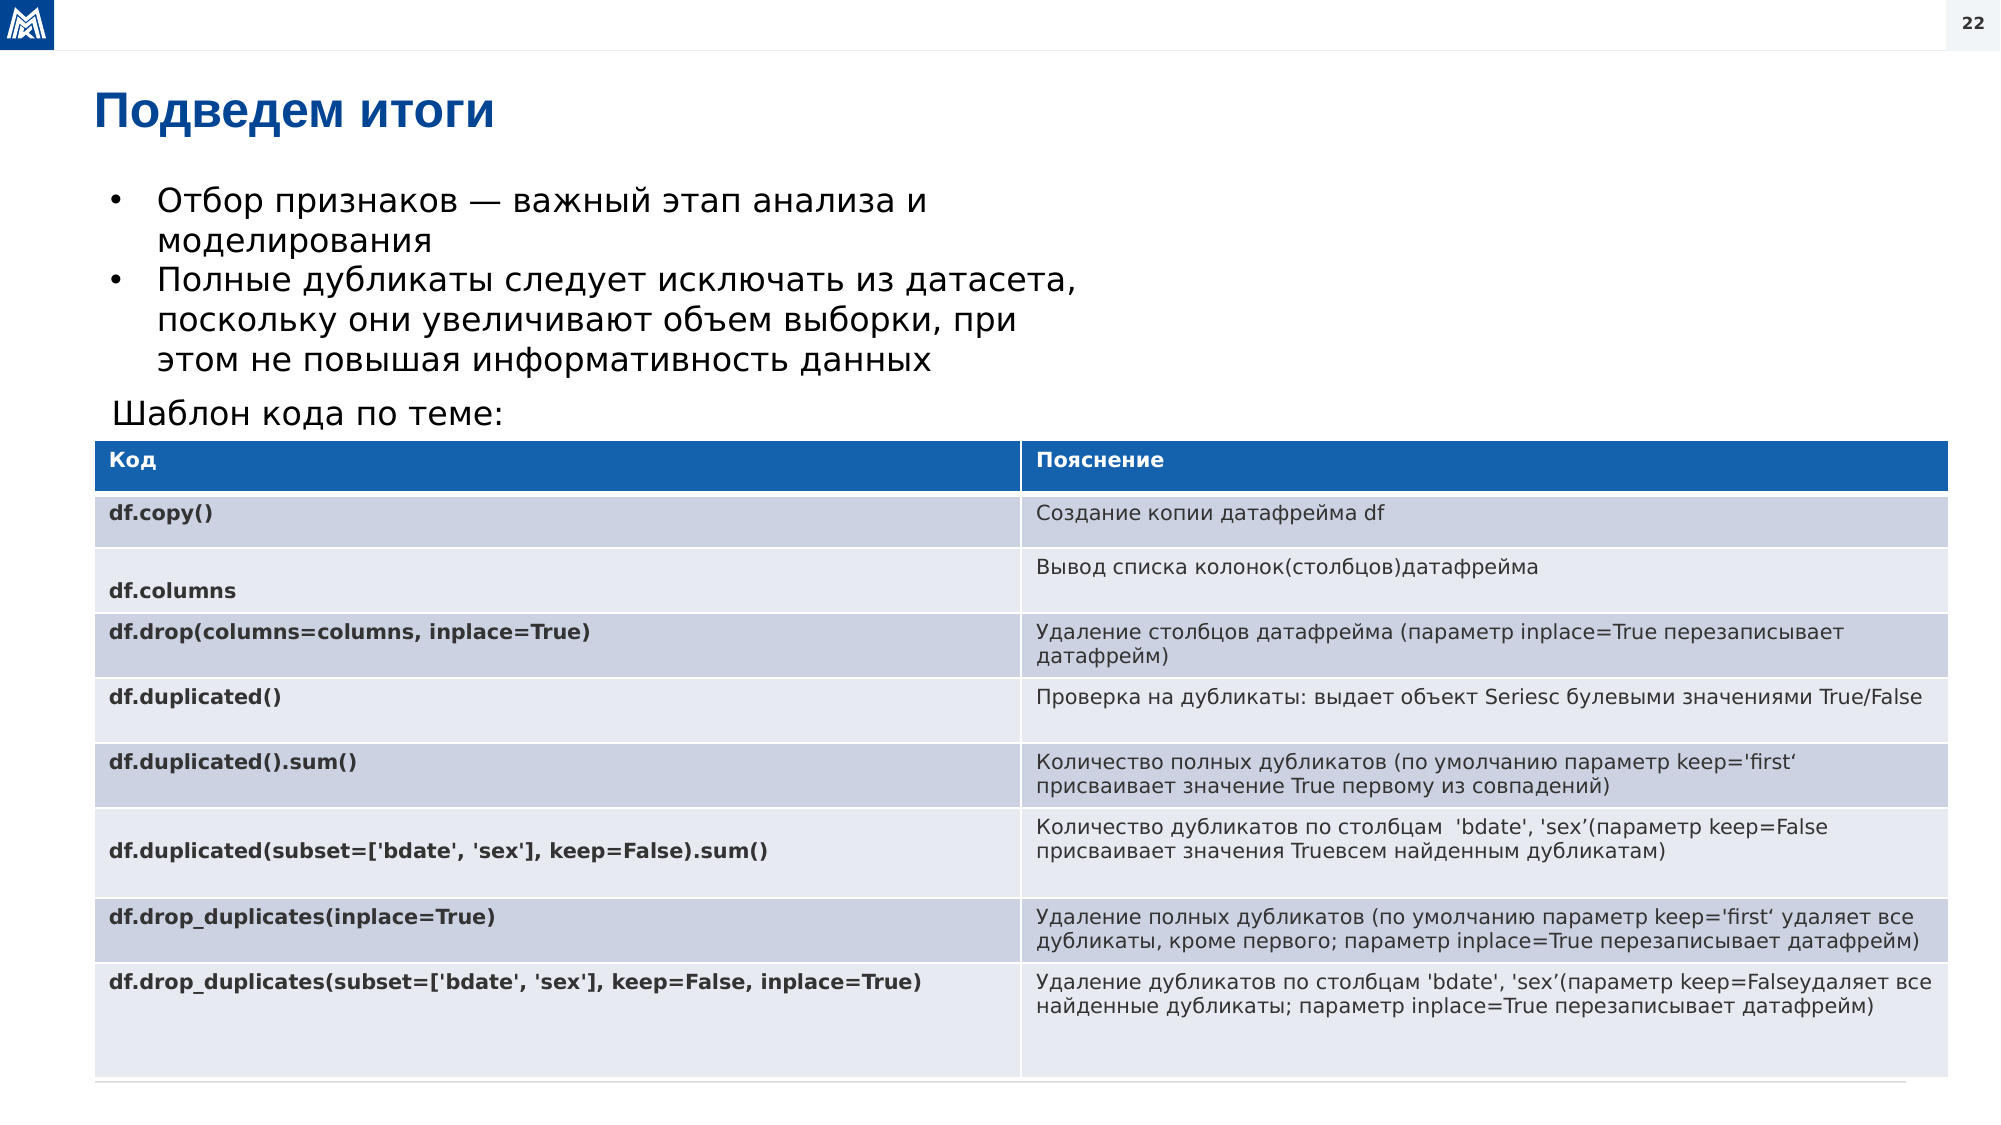

# Подведем итоги
Отбор признаков — важный этап анализа и моделирования
Полные дубликаты следует исключать из датасета, поскольку они увеличивают объем выборки, при этом не повышая информативность данных
Шаблон кода по теме:
| Код | Пояснение |
| --- | --- |
| df.copy() | Создание копии датафрейма df |
| df.columns | Вывод списка колонок(столбцов)датафрейма |
| df.drop(columns=columns, inplace=True) | Удаление столбцов датафрейма (параметр inplace=True перезаписывает датафрейм) |
| df.duplicated() | Проверка на дубликаты: выдает объект Seriesс булевыми значениями True/False |
| df.duplicated().sum() | Количество полных дубликатов (по умолчанию параметр keep='first‘ присваивает значение True первому из совпадений) |
| df.duplicated(subset=['bdate', 'sex'], keep=False).sum() | Количество дубликатов по столбцам 'bdate', 'sex’(параметр keep=False присваивает значения Trueвсем найденным дубликатам) |
| df.drop\_duplicates(inplace=True) | Удаление полных дубликатов (по умолчанию параметр keep='first‘ удаляет все дубликаты, кроме первого; параметр inplace=True перезаписывает датафрейм) |
| df.drop\_duplicates(subset=['bdate', 'sex'], keep=False, inplace=True) | Удаление дубликатов по столбцам 'bdate', 'sex’(параметр keep=Falseудаляет все найденные дубликаты; параметр inplace=True перезаписывает датафрейм) |